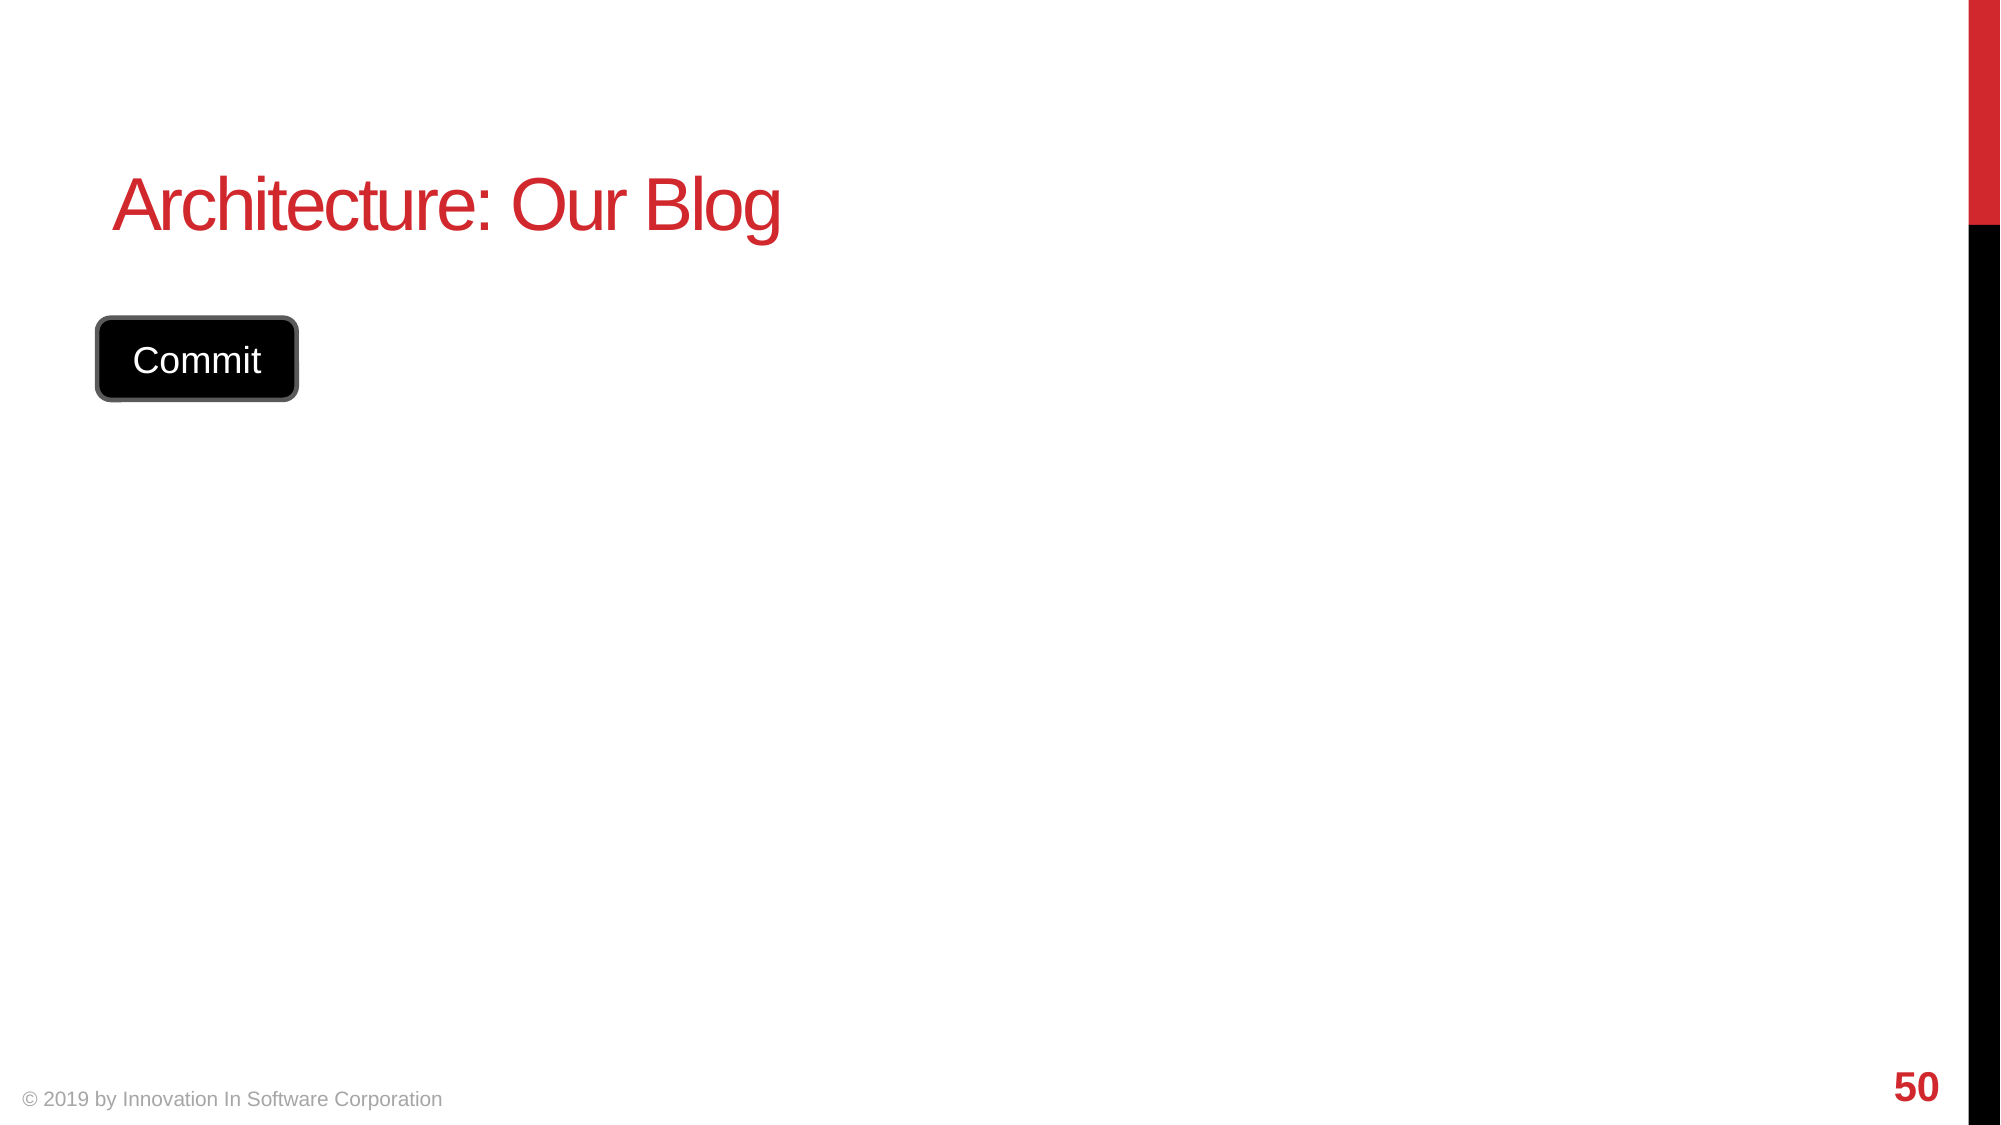

# Architecture: Our Blog
Commit
50
© 2019 by Innovation In Software Corporation